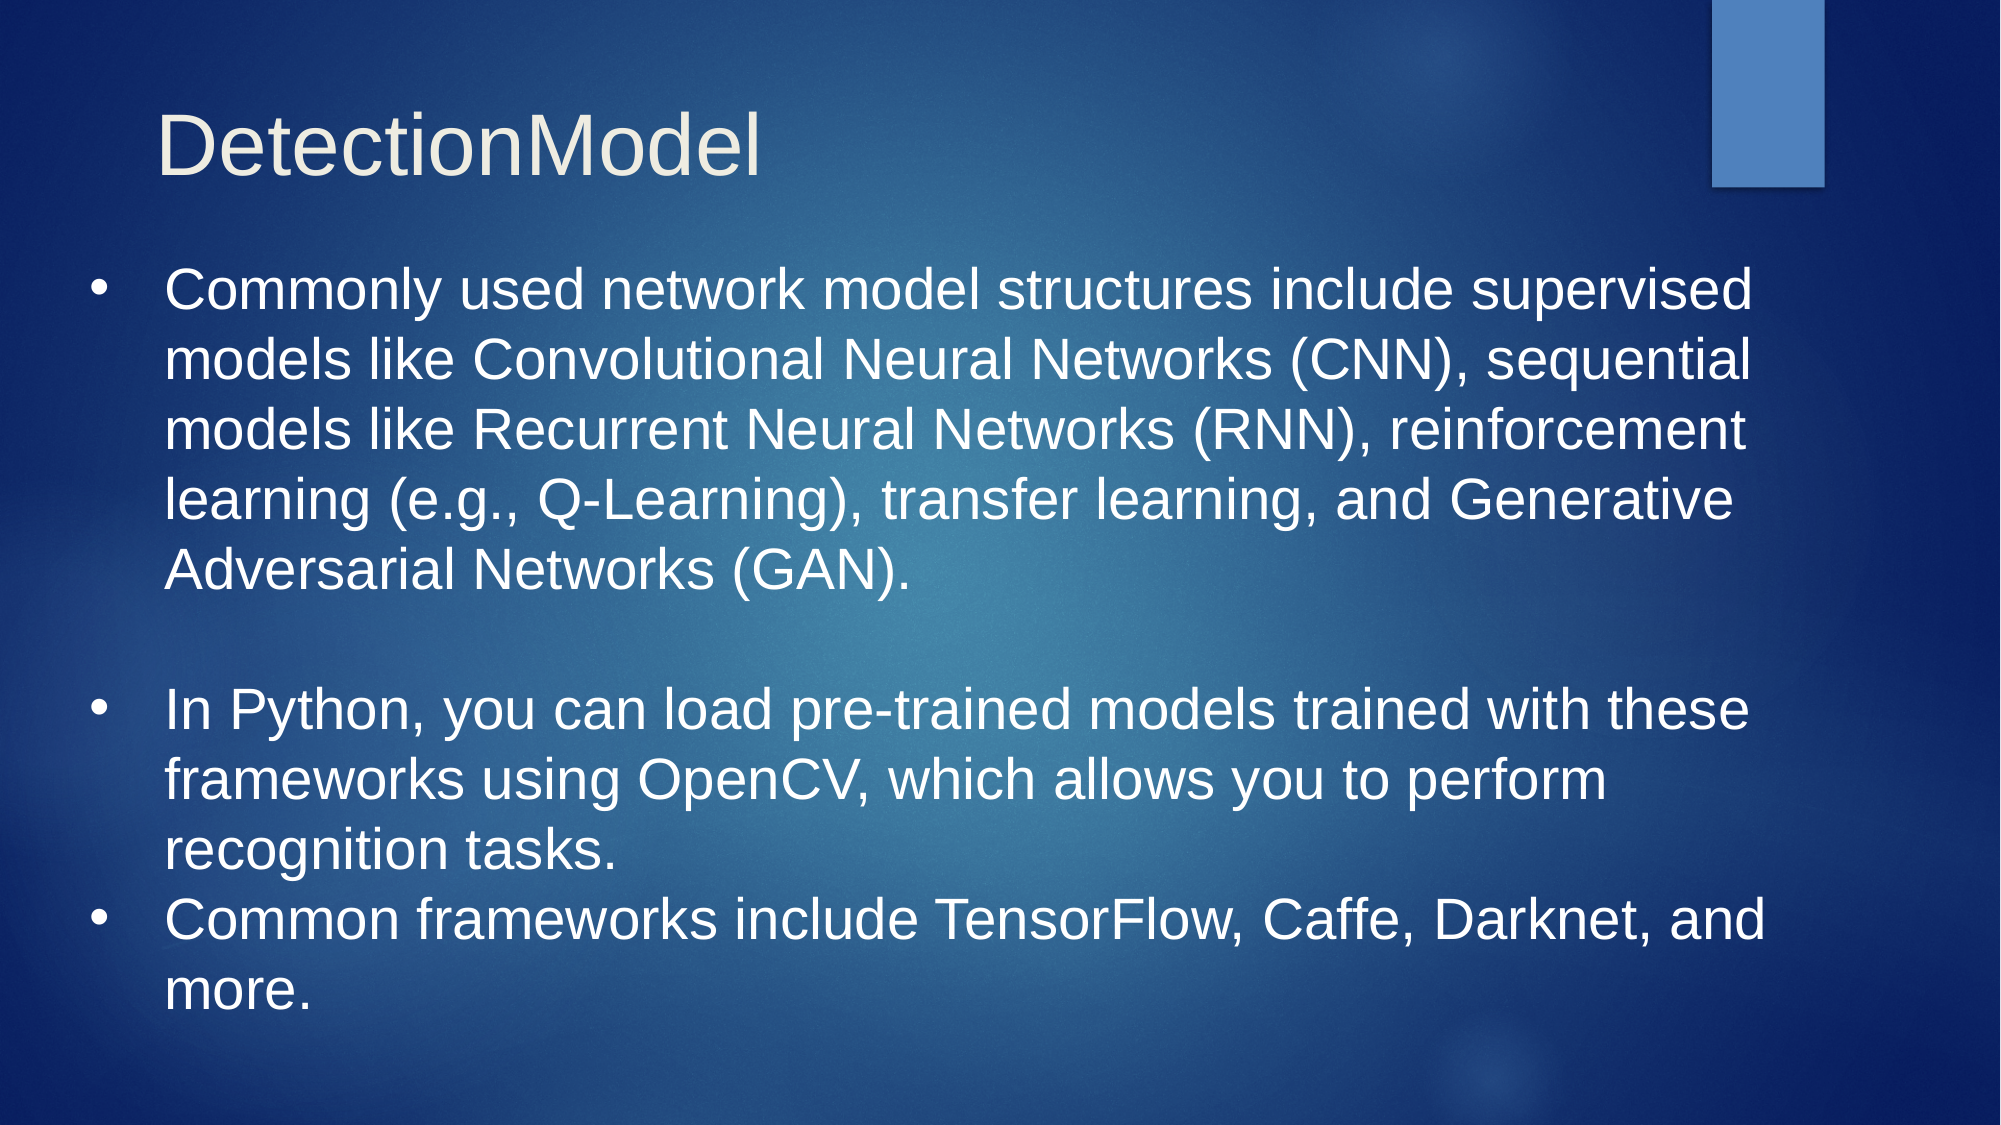

# DetectionModel
Commonly used network model structures include supervised models like Convolutional Neural Networks (CNN), sequential models like Recurrent Neural Networks (RNN), reinforcement learning (e.g., Q-Learning), transfer learning, and Generative Adversarial Networks (GAN).

In Python, you can load pre-trained models trained with these frameworks using OpenCV, which allows you to perform recognition tasks.
Common frameworks include TensorFlow, Caffe, Darknet, and more.